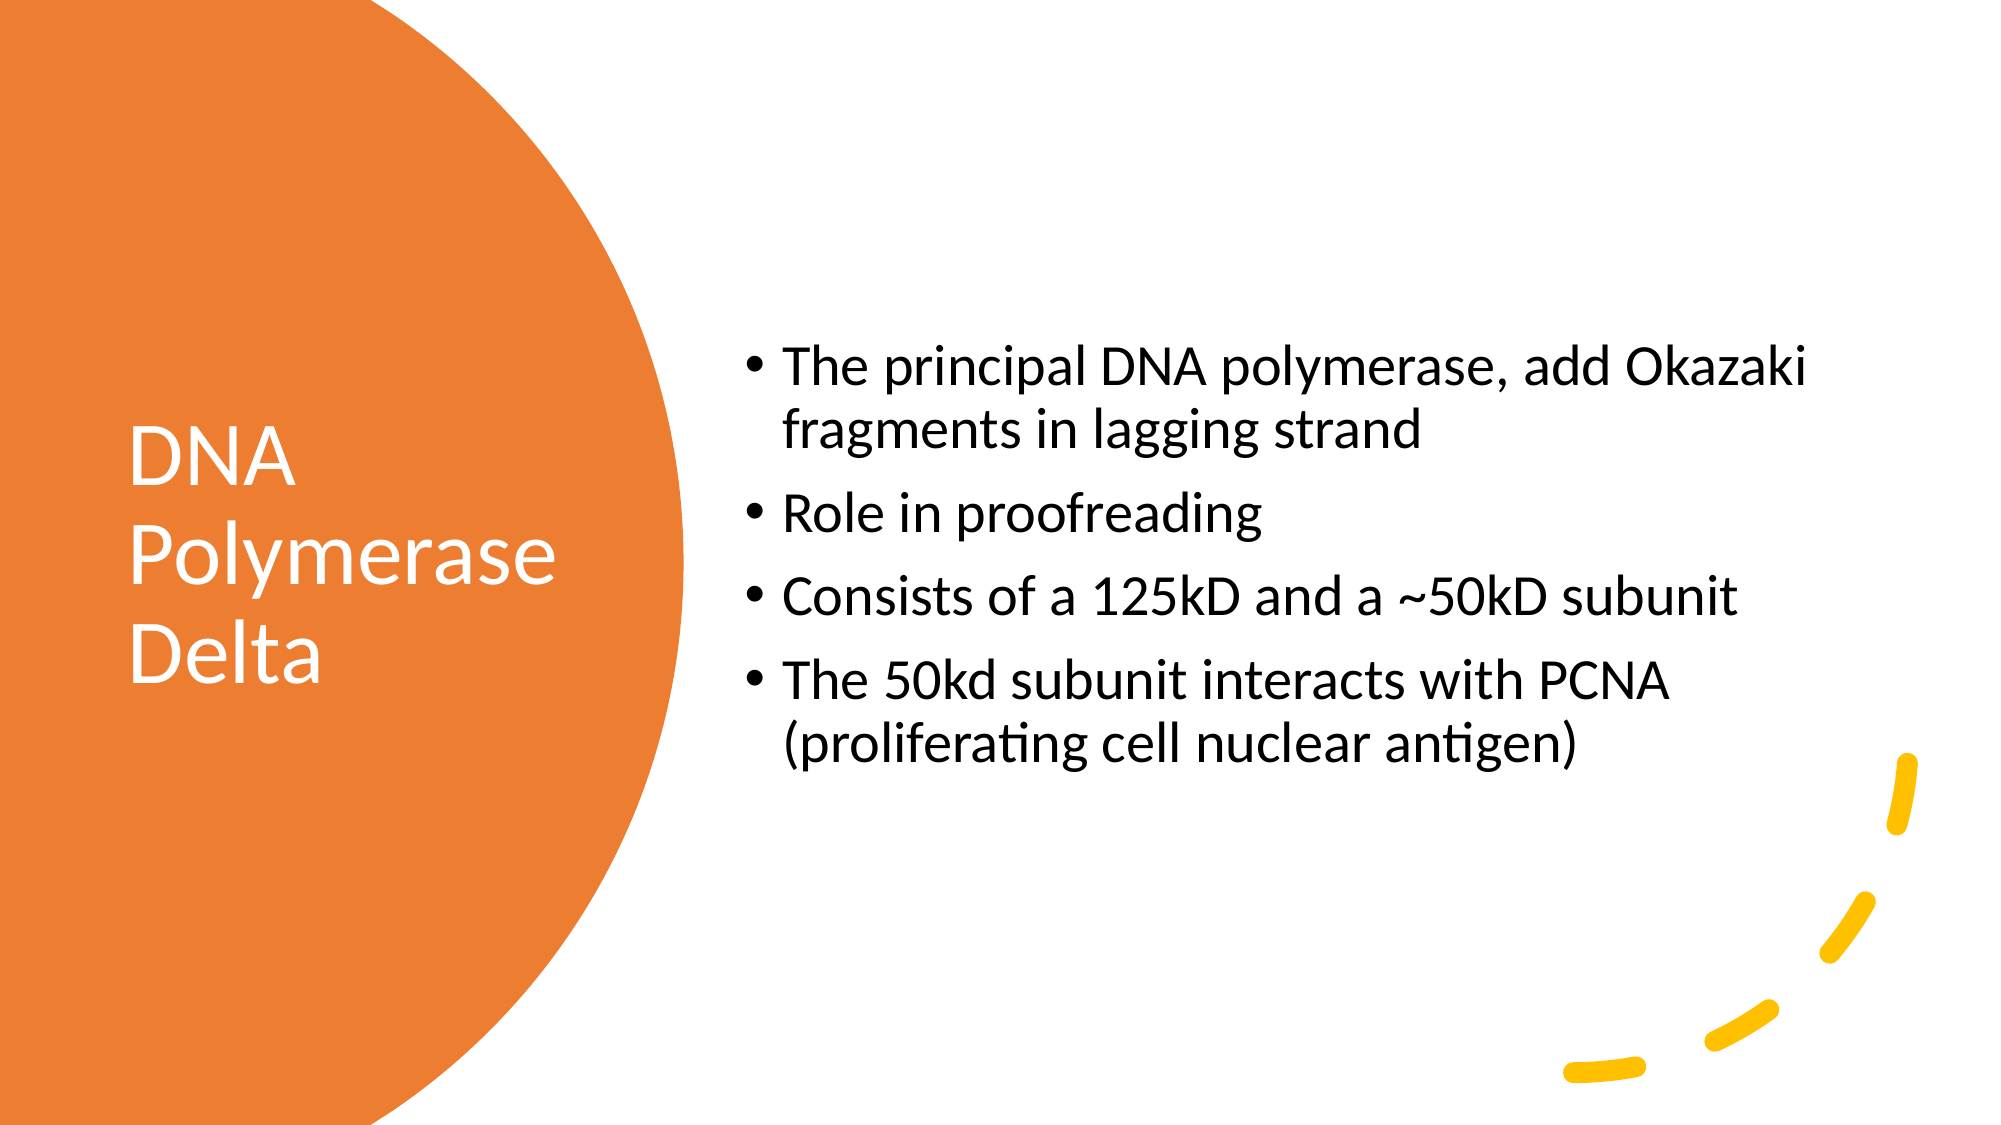

The principal DNA polymerase, add Okazaki fragments in lagging strand
Role in proofreading
Consists of a 125kD and a ~50kD subunit
The 50kd subunit interacts with PCNA (proliferating cell nuclear antigen)
# DNA Polymerase Delta